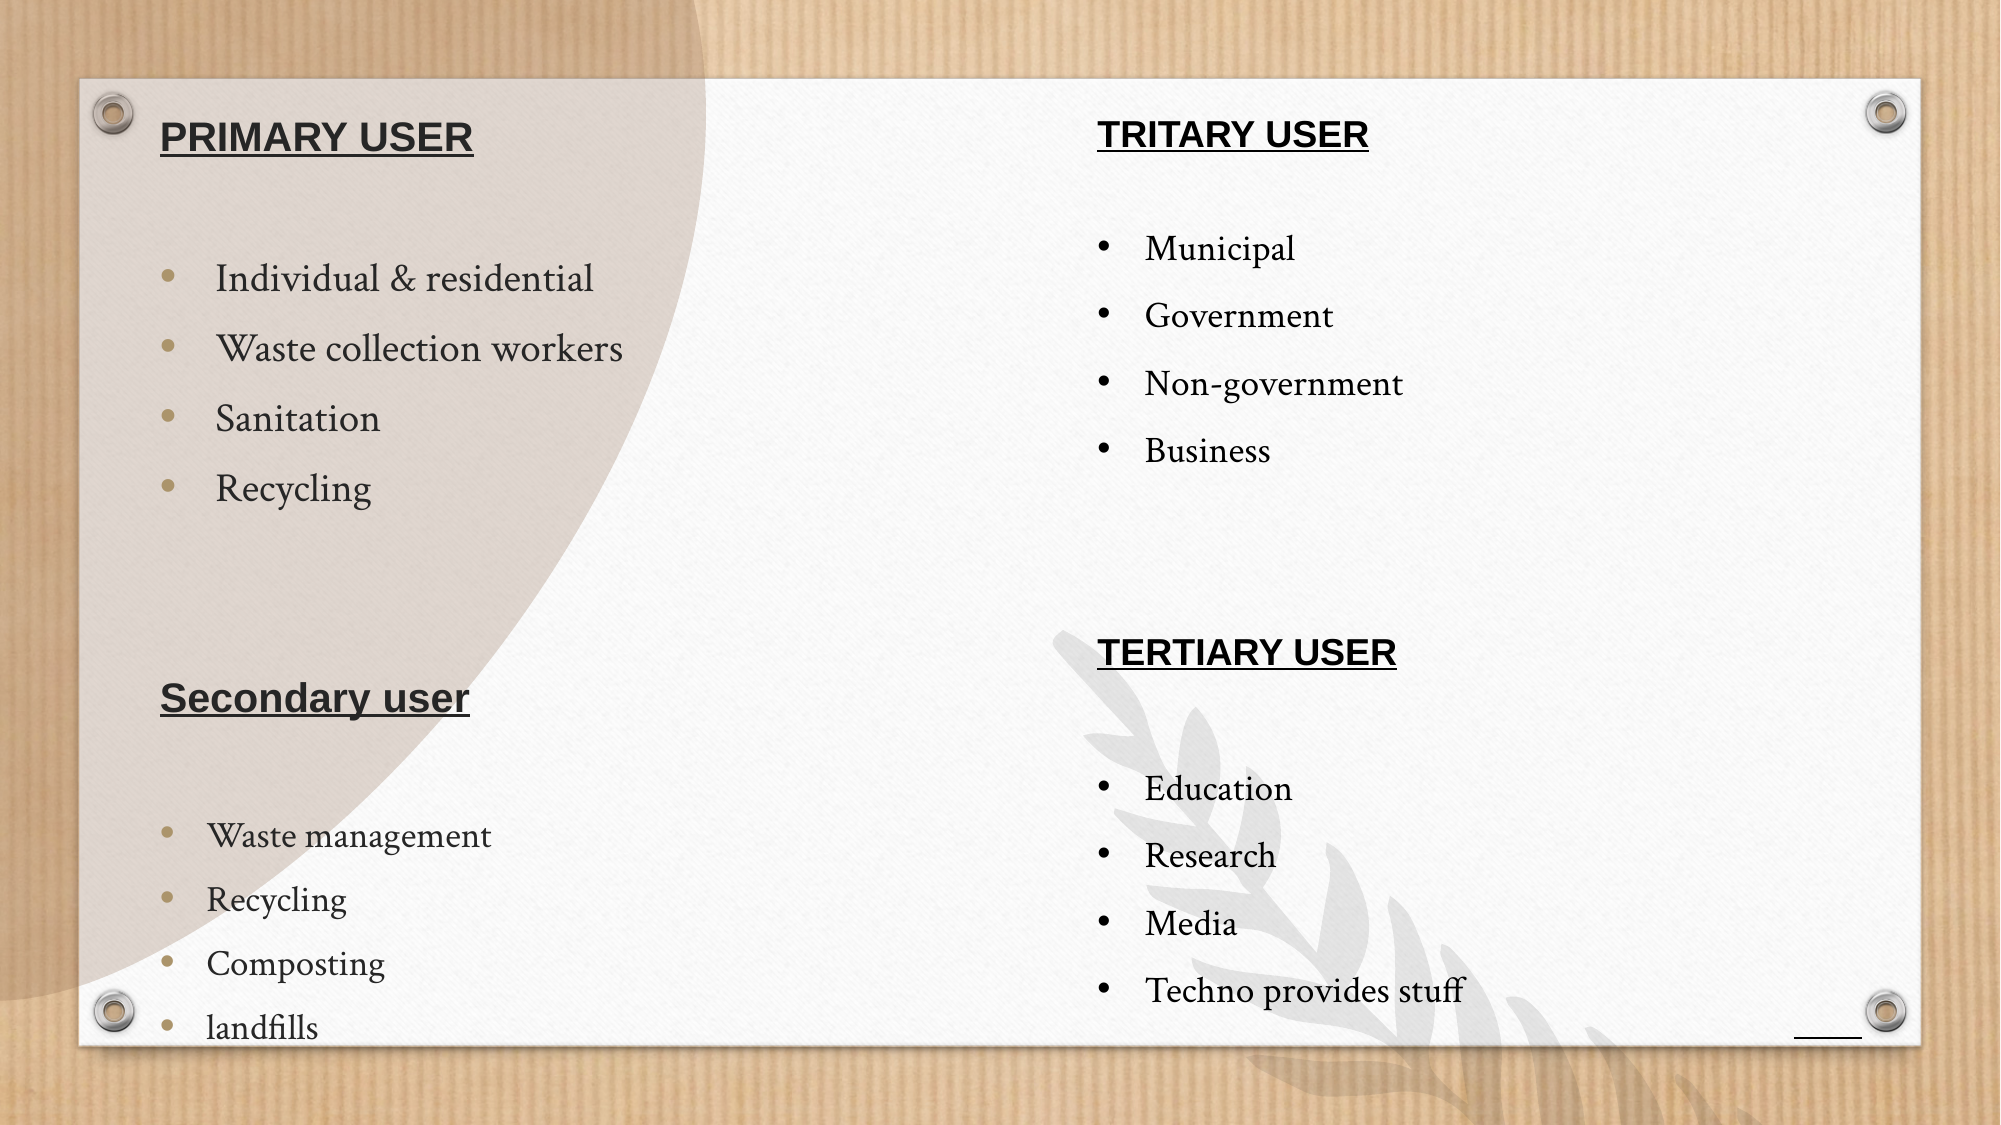

#
PRIMARY USER

Individual & residential
Waste collection workers
Sanitation
Recycling

Secondary user

Waste management
Recycling
Composting
landfills
TRITARY USER

Municipal
Government
Non-government
Business

TERTIARY USER

Education
Research
Media
Techno provides stuff